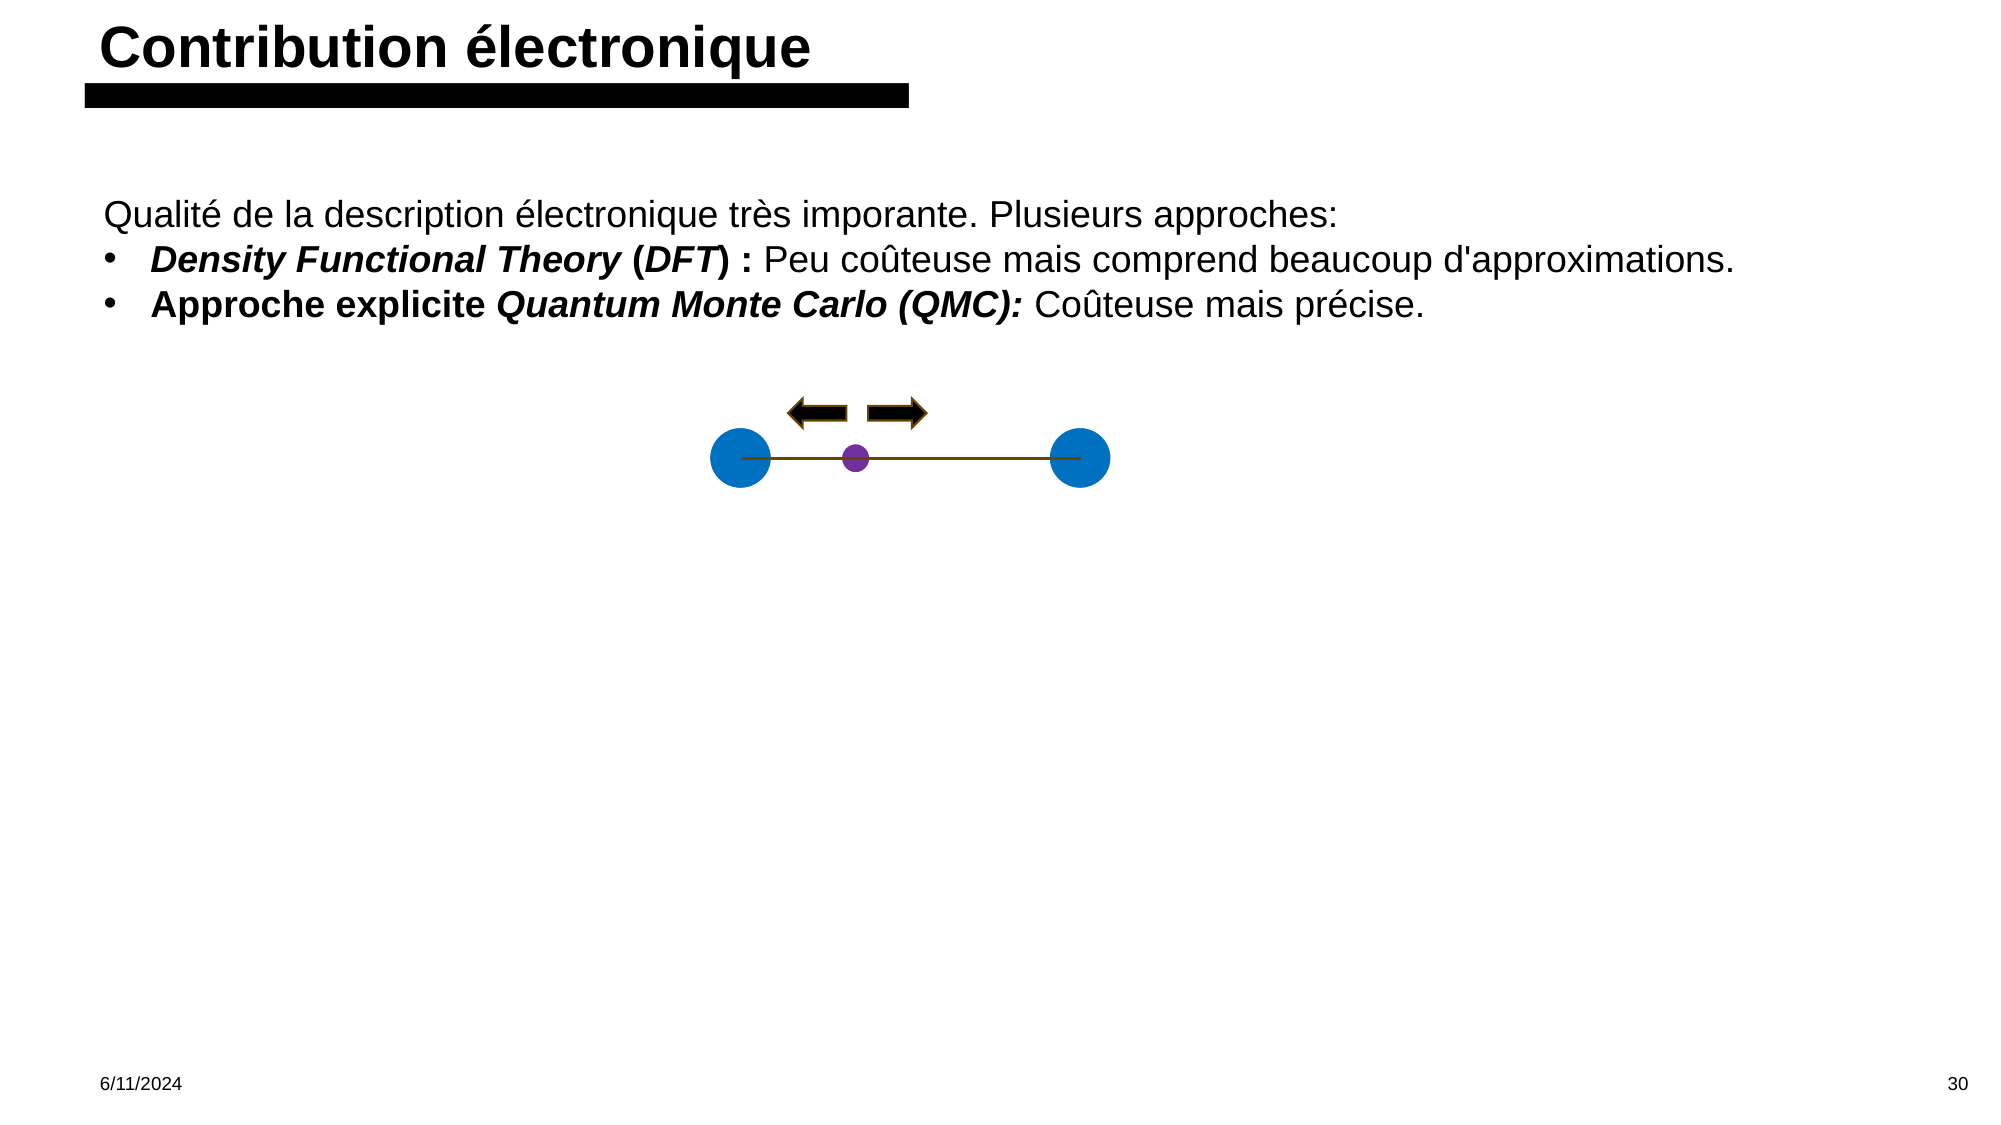

Contribution électronique
Qualité de la description électronique très imporante. Plusieurs approches:
Density Functional Theory (DFT) : Peu coûteuse mais comprend beaucoup d'approximations.
Approche explicite Quantum Monte Carlo (QMC): Coûteuse mais précise.

DFT

6/11/2024
30